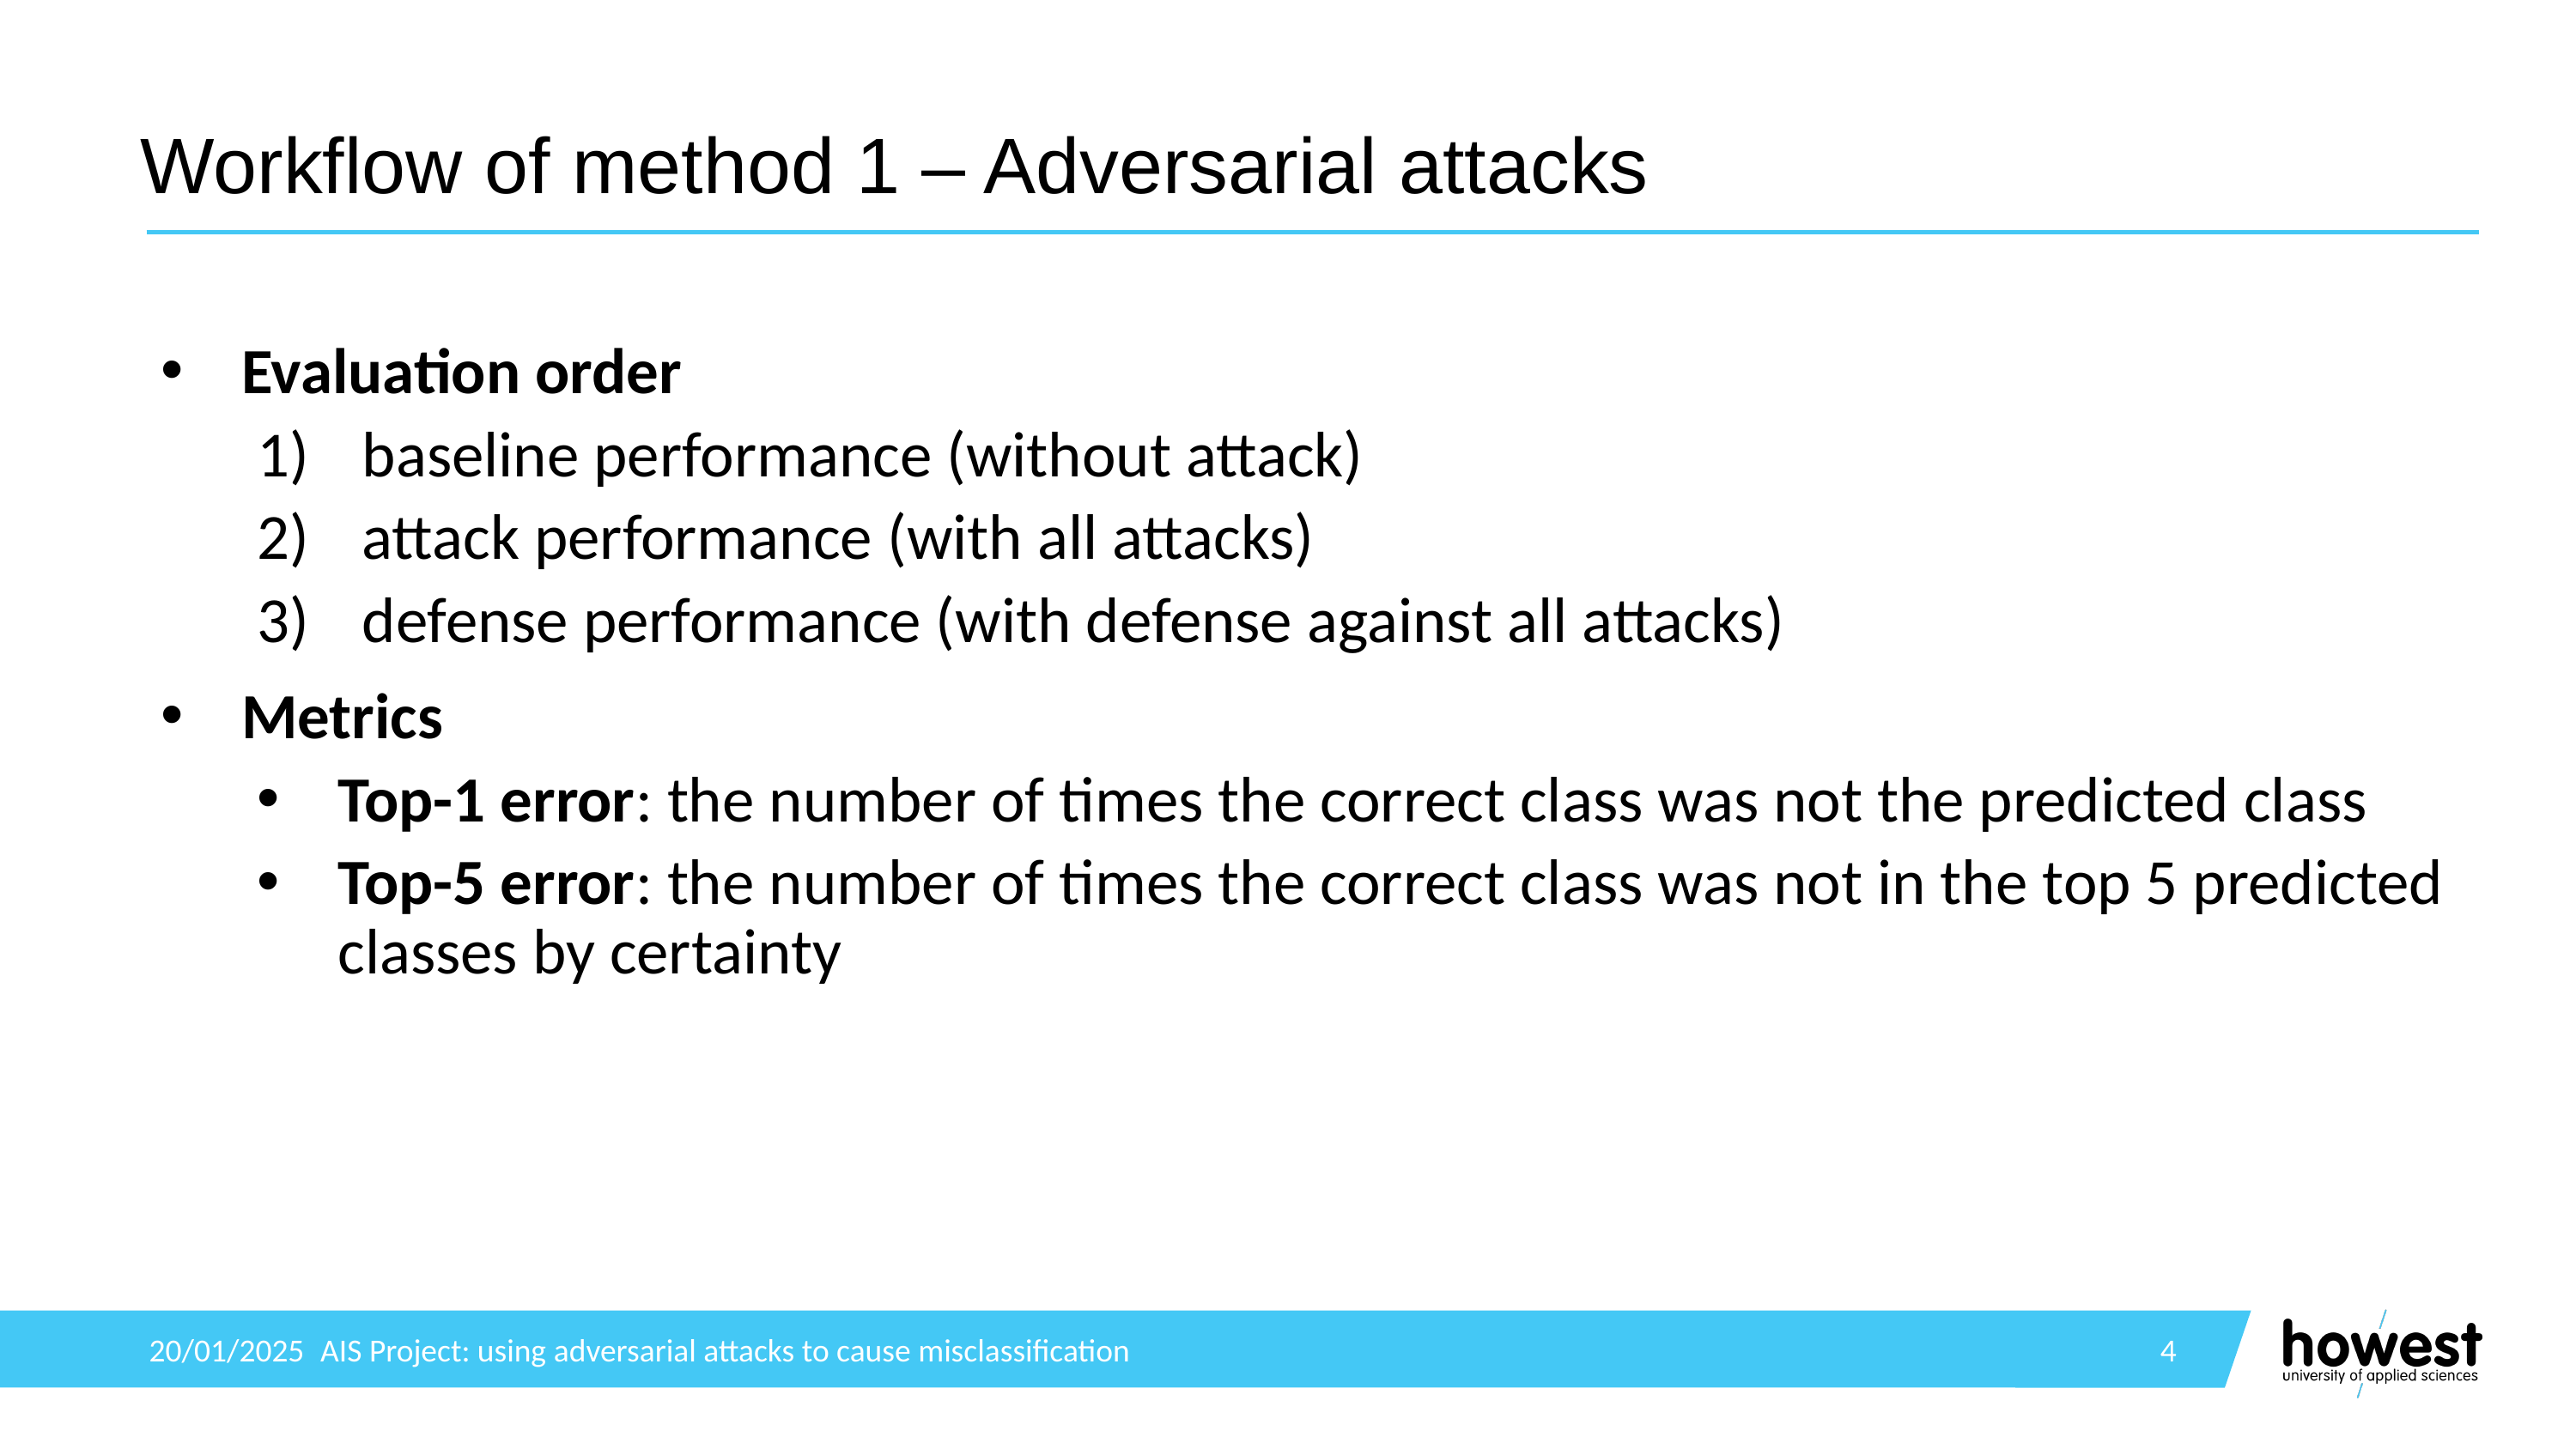

# Workflow of method 1 – Adversarial attacks
Evaluation order
baseline performance (without attack)
attack performance (with all attacks)
defense performance (with defense against all attacks)
Metrics
Top-1 error: the number of times the correct class was not the predicted class
Top-5 error: the number of times the correct class was not in the top 5 predicted classes by certainty
20/01/2025
AIS Project: using adversarial attacks to cause misclassification
4